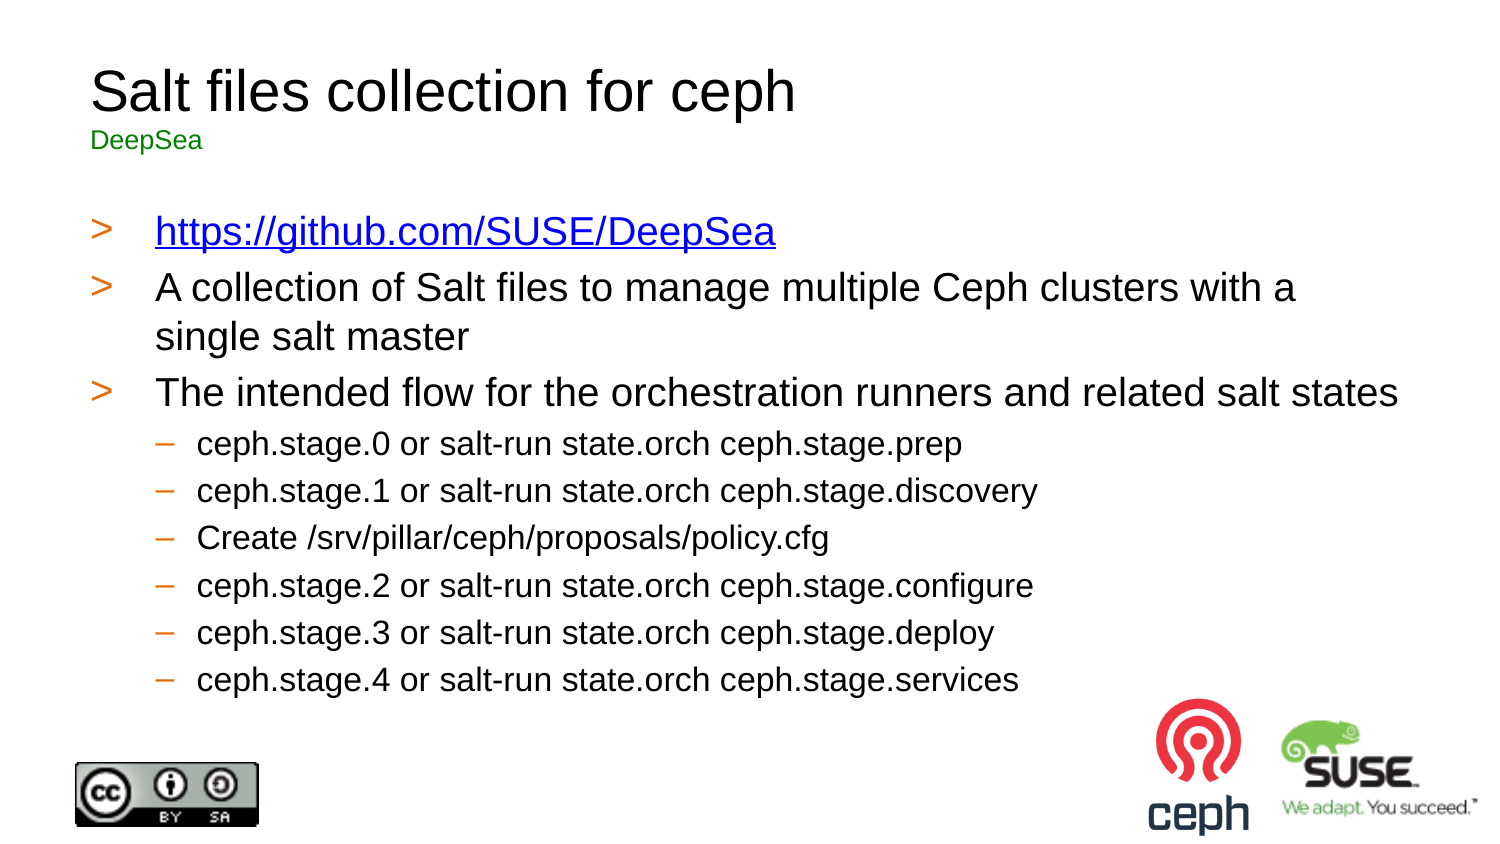

# Salt files collection for ceph DeepSea
https://github.com/SUSE/DeepSea
A collection of Salt files to manage multiple Ceph clusters with a single salt master
The intended flow for the orchestration runners and related salt states
ceph.stage.0 or salt-run state.orch ceph.stage.prep
ceph.stage.1 or salt-run state.orch ceph.stage.discovery
Create /srv/pillar/ceph/proposals/policy.cfg
ceph.stage.2 or salt-run state.orch ceph.stage.configure
ceph.stage.3 or salt-run state.orch ceph.stage.deploy
ceph.stage.4 or salt-run state.orch ceph.stage.services